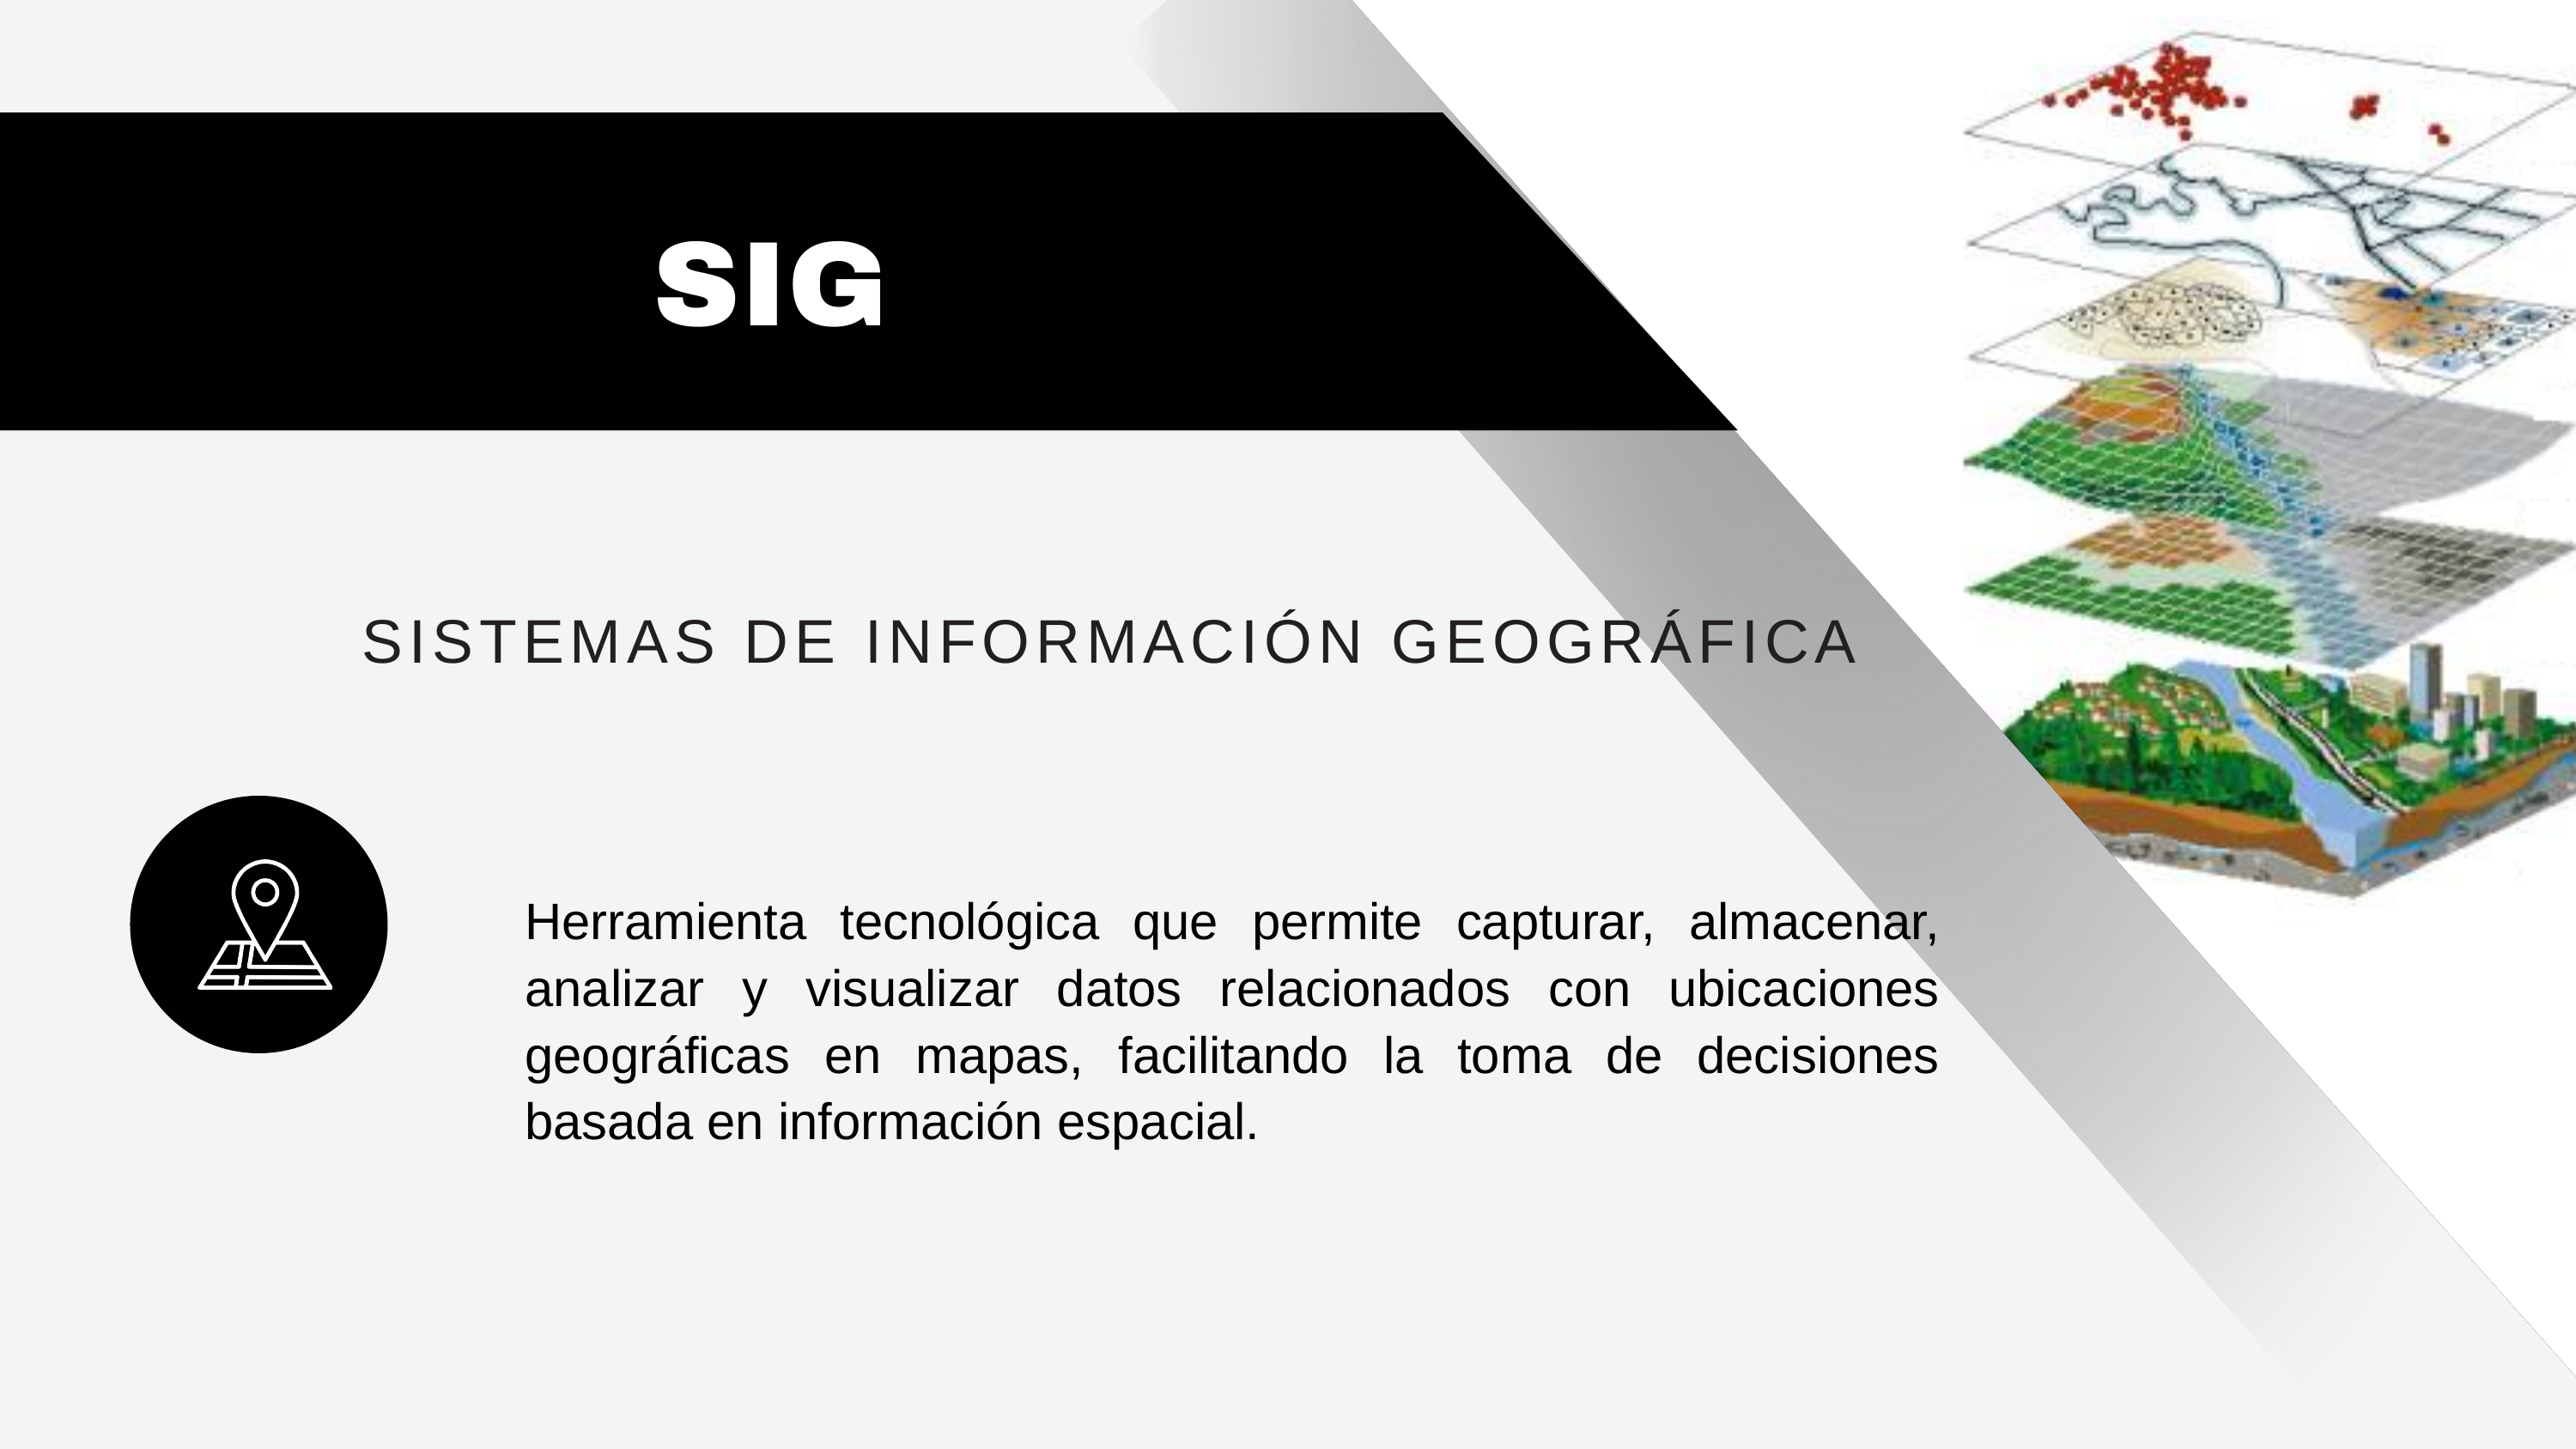

SIG
SISTEMAS DE INFORMACIÓN GEOGRÁFICA

Herramienta tecnológica que permite capturar, almacenar, analizar y visualizar datos relacionados con ubicaciones geográficas en mapas, facilitando la toma de decisiones basada en información espacial.